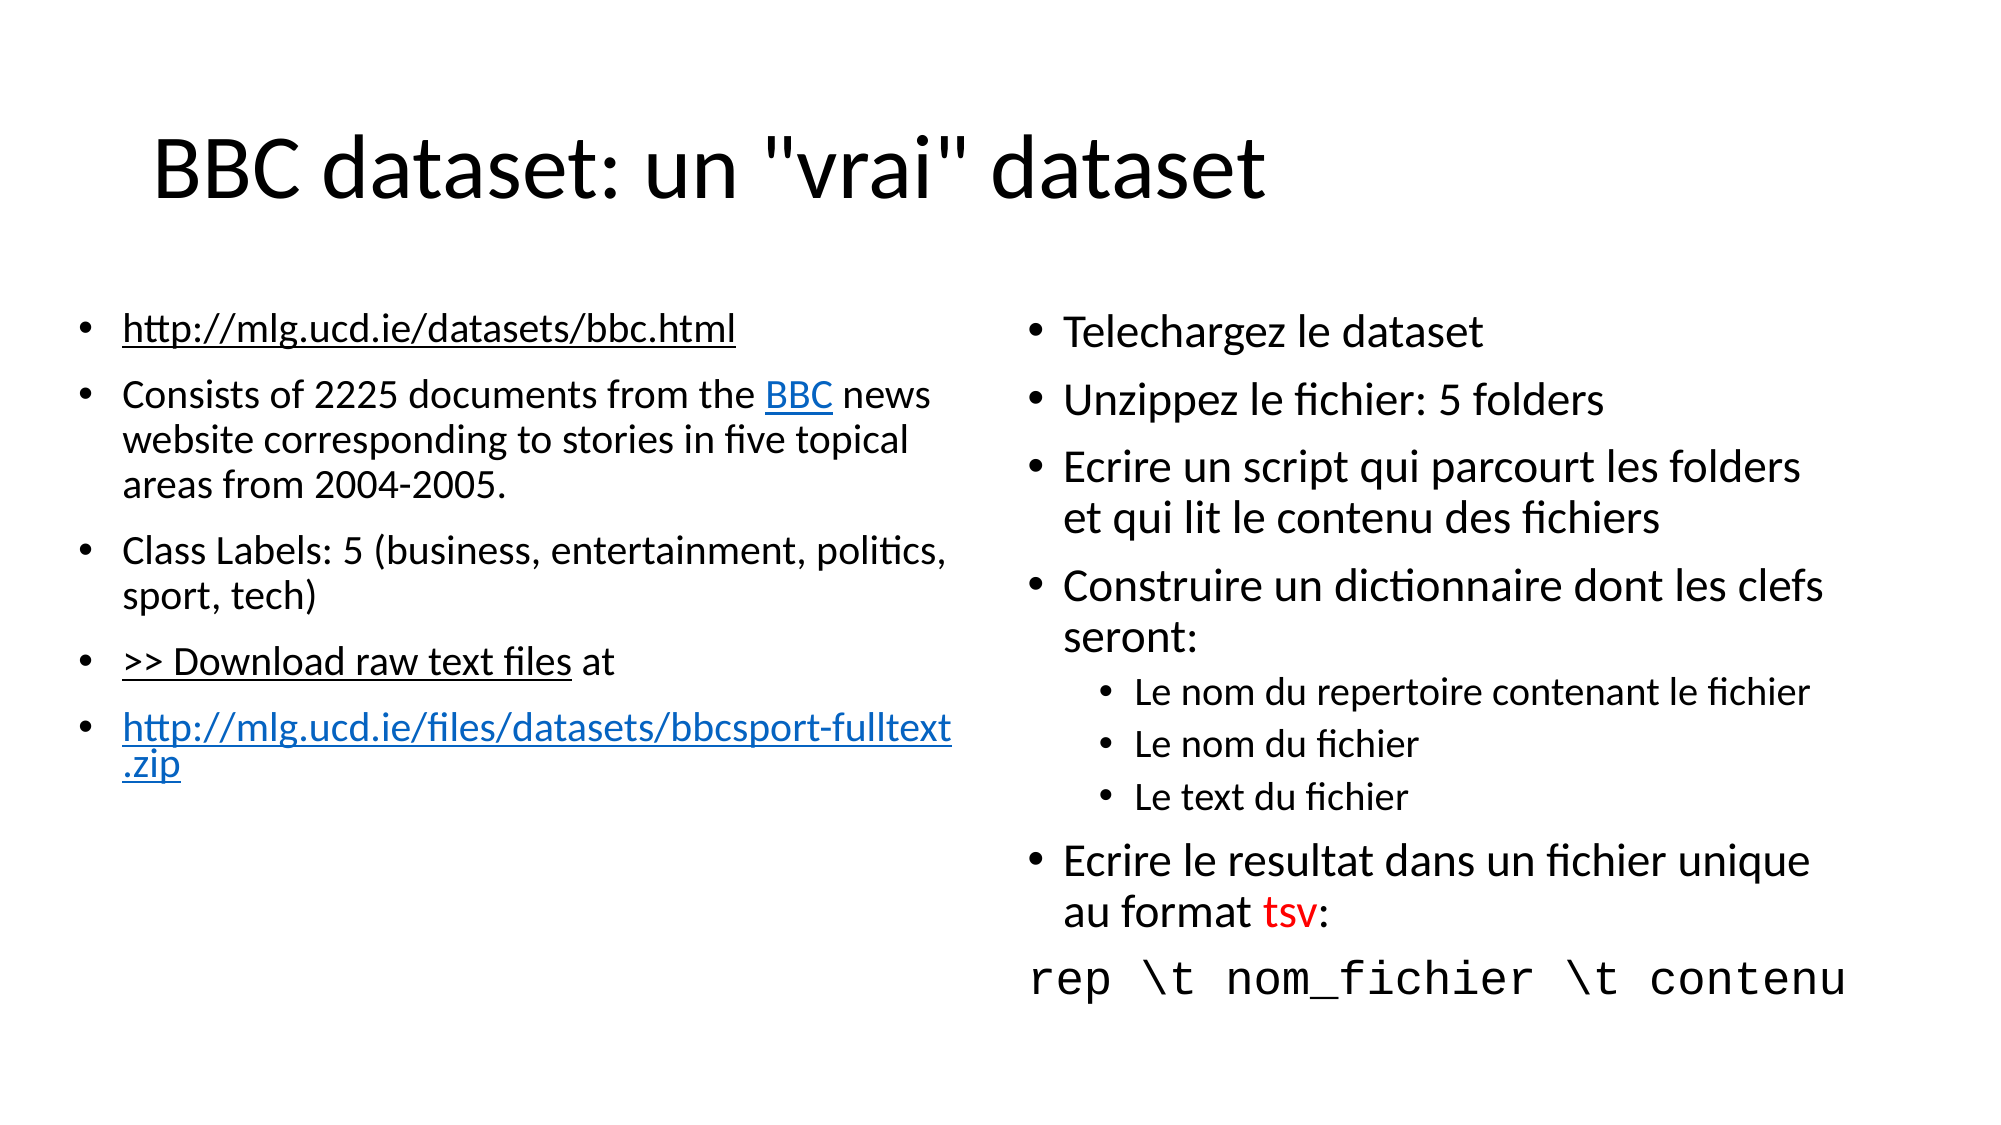

# BBC dataset: un "vrai" dataset
http://mlg.ucd.ie/datasets/bbc.html
Consists of 2225 documents from the BBC news website corresponding to stories in five topical areas from 2004-2005.
Class Labels: 5 (business, entertainment, politics, sport, tech)
>> Download raw text files at
http://mlg.ucd.ie/files/datasets/bbcsport-fulltext.zip
Telechargez le dataset
Unzippez le fichier: 5 folders
Ecrire un script qui parcourt les folders et qui lit le contenu des fichiers
Construire un dictionnaire dont les clefs seront:
Le nom du repertoire contenant le fichier
Le nom du fichier
Le text du fichier
Ecrire le resultat dans un fichier unique au format tsv:
rep \t nom_fichier \t contenu